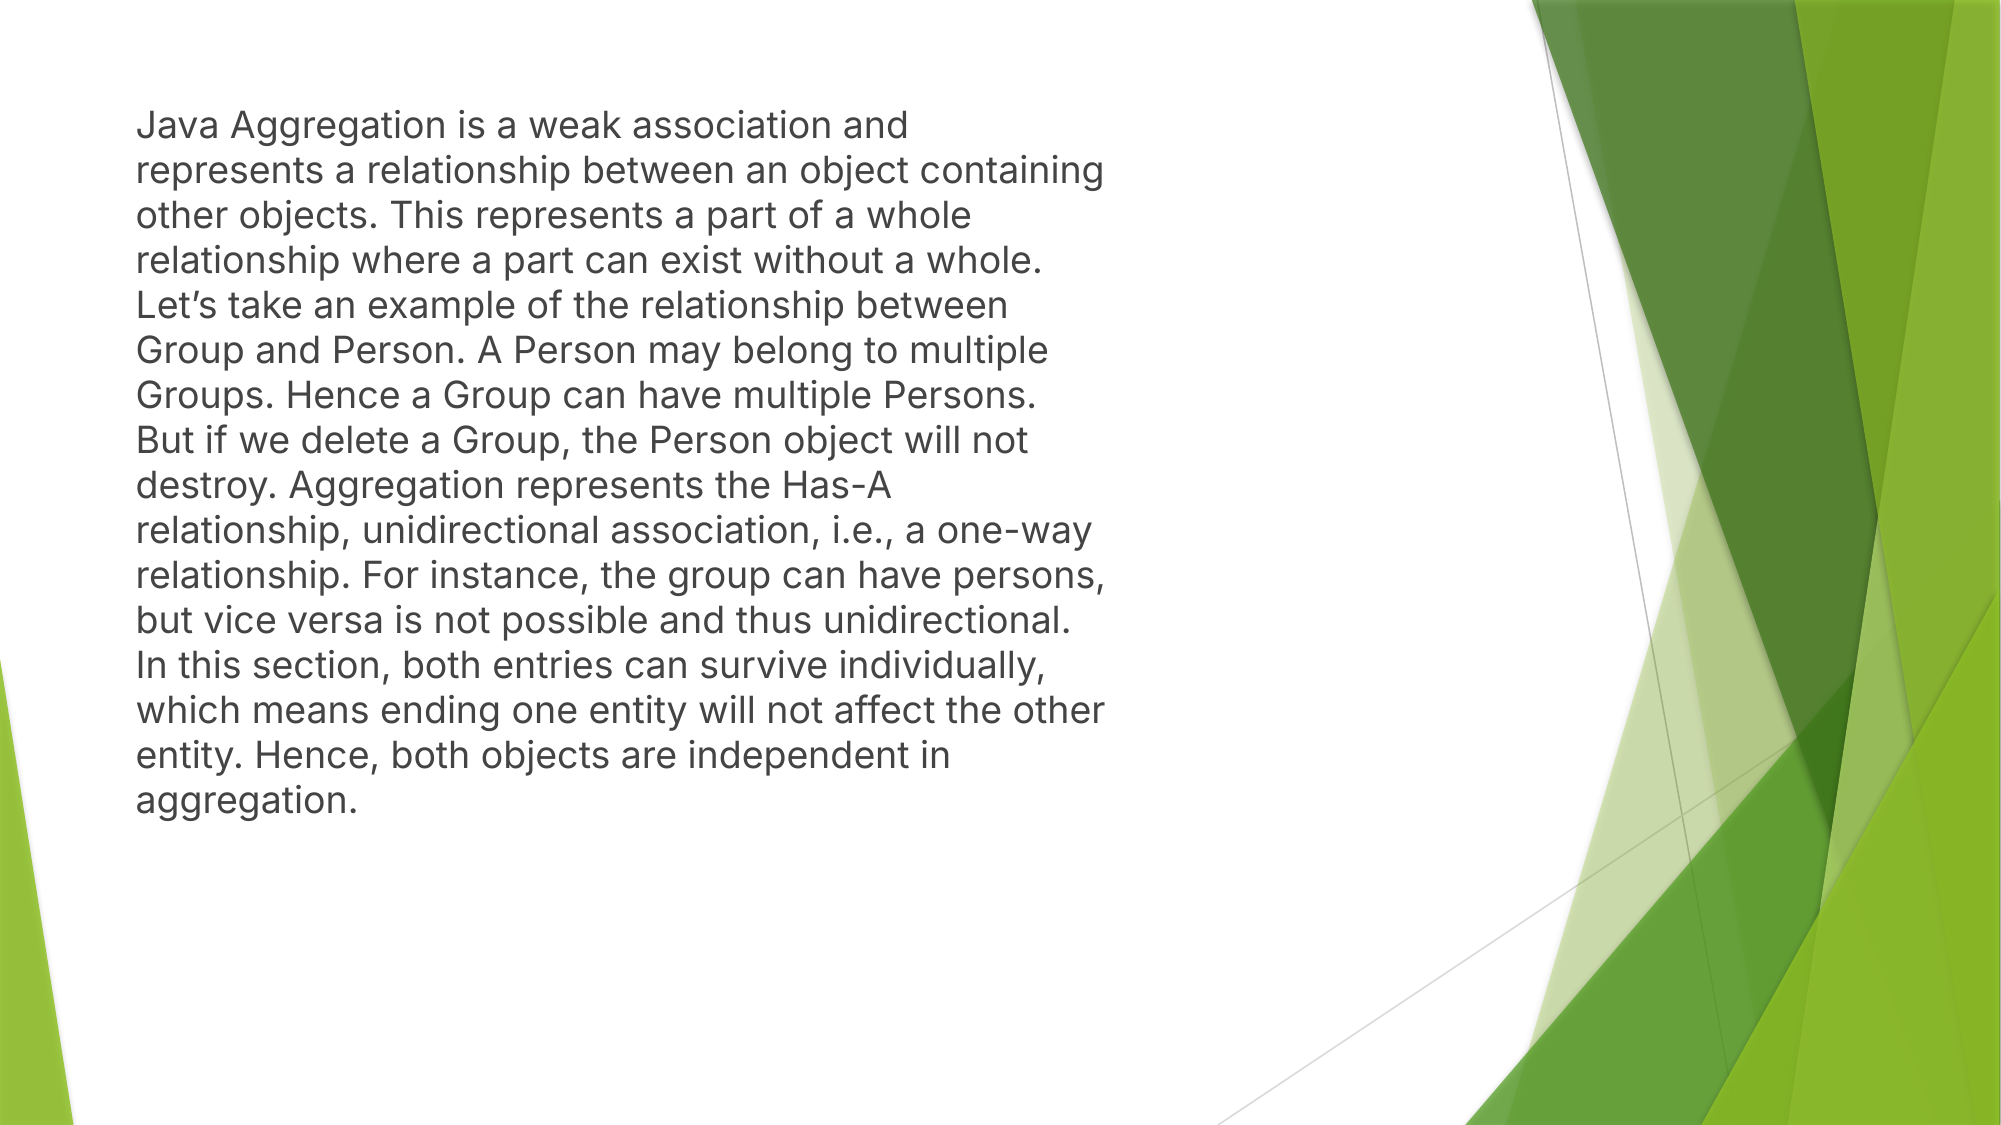

Java Aggregation is a weak association and represents a relationship between an object containing other objects. This represents a part of a whole relationship where a part can exist without a whole. Let’s take an example of the relationship between Group and Person. A Person may belong to multiple Groups. Hence a Group can have multiple Persons. But if we delete a Group, the Person object will not destroy. Aggregation represents the Has-A relationship, unidirectional association, i.e., a one-way relationship. For instance, the group can have persons, but vice versa is not possible and thus unidirectional. In this section, both entries can survive individually, which means ending one entity will not affect the other entity. Hence, both objects are independent in aggregation.